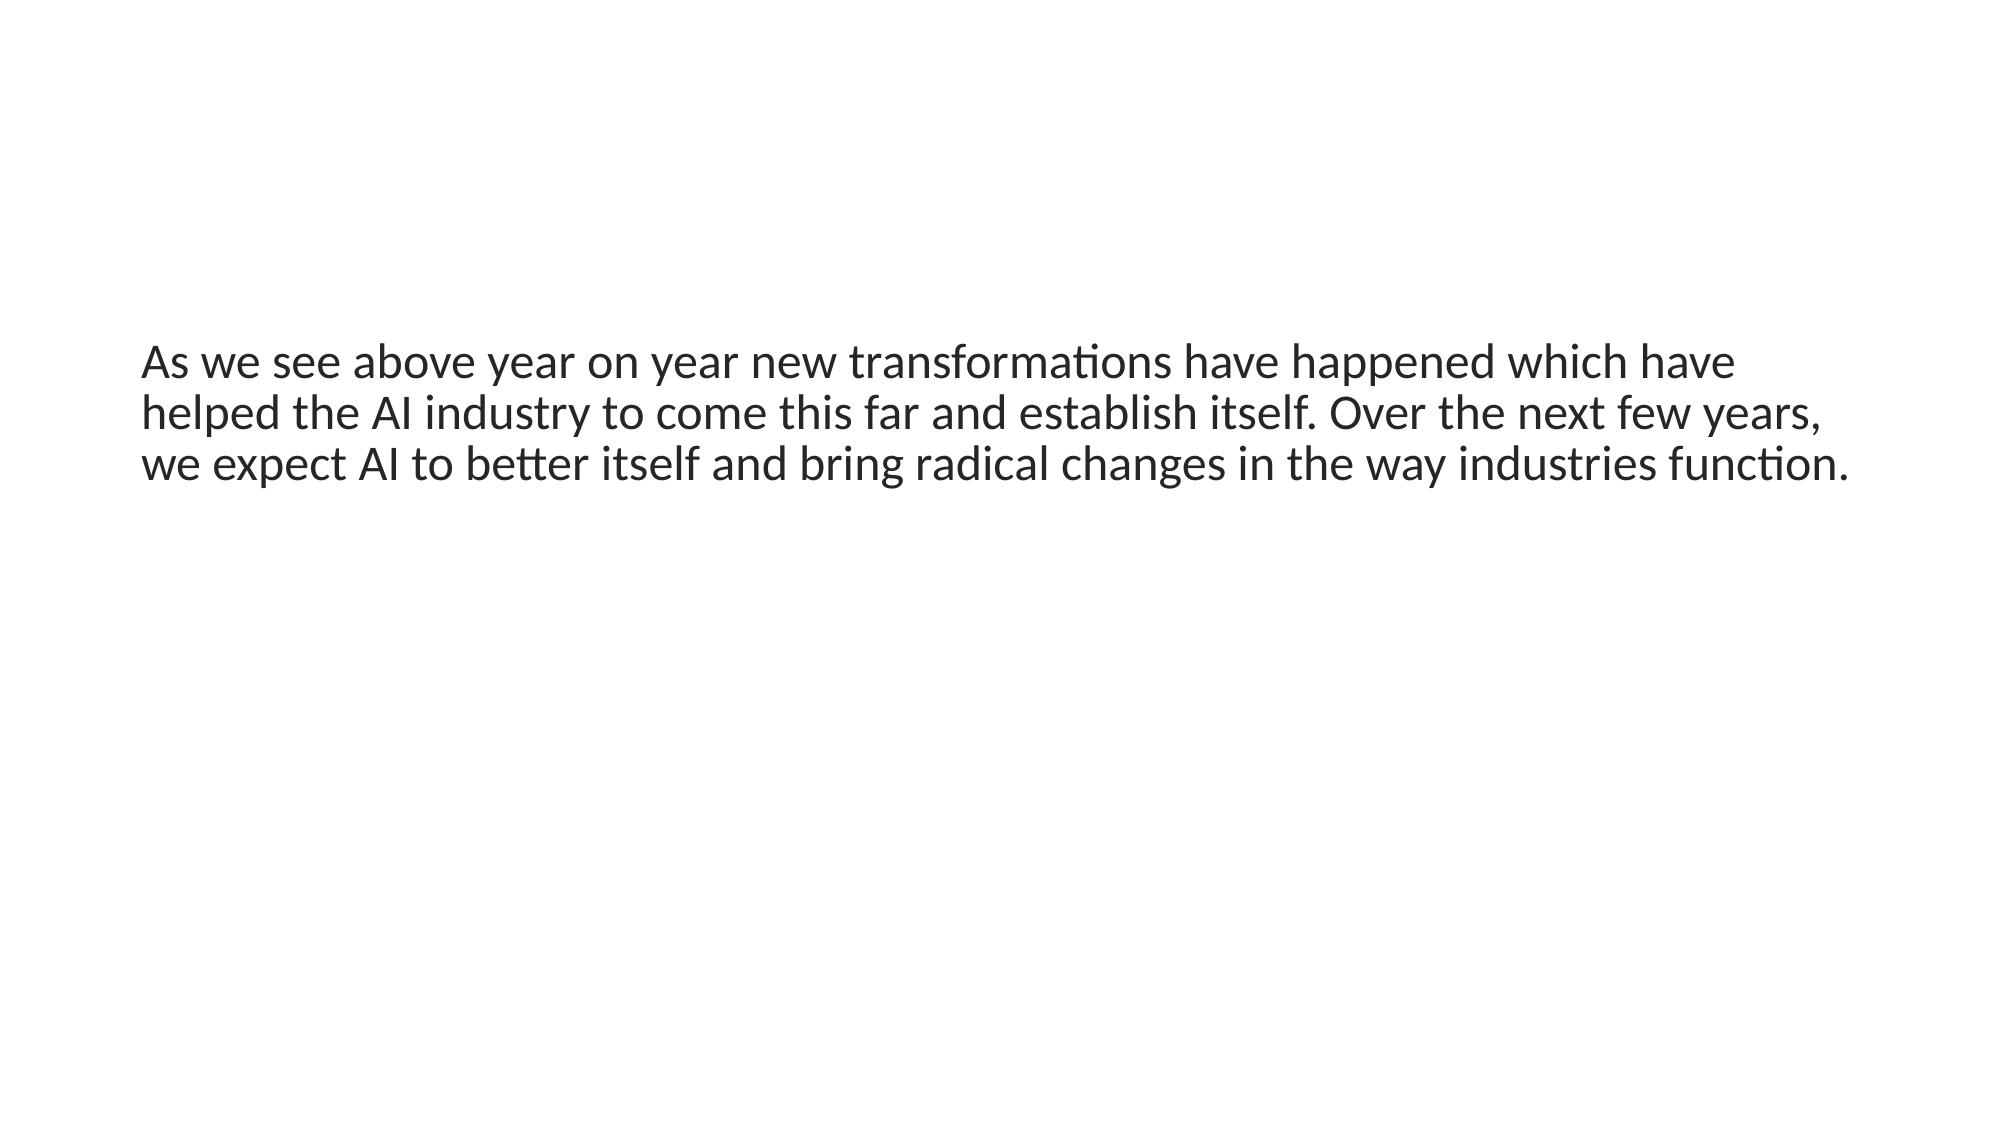

#
As we see above year on year new transformations have happened which have helped the AI industry to come this far and establish itself. Over the next few years, we expect AI to better itself and bring radical changes in the way industries function.